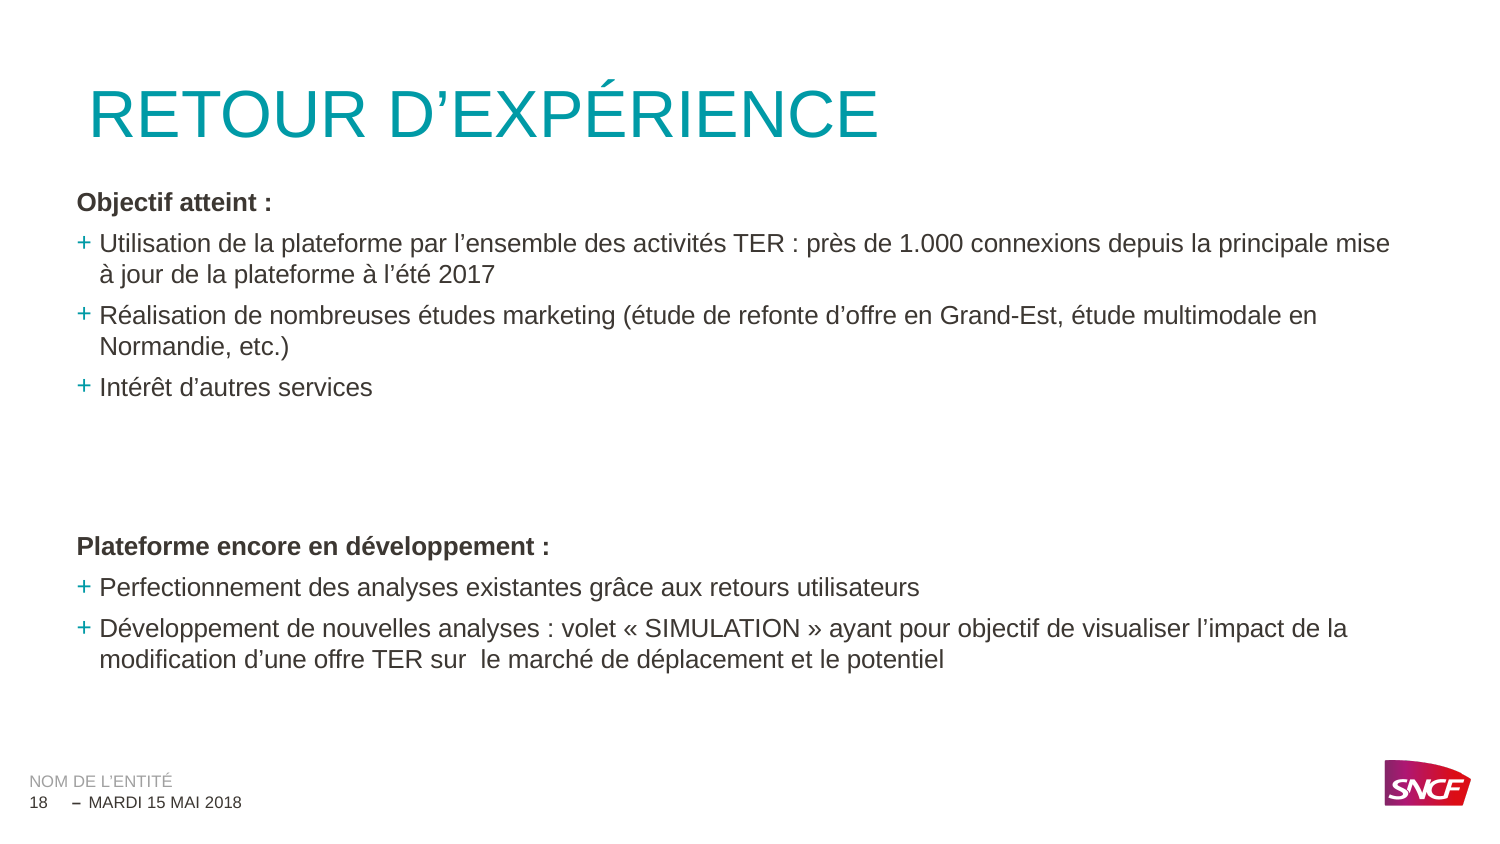

# Retour d’expérience
Objectif atteint :
Utilisation de la plateforme par l’ensemble des activités TER : près de 1.000 connexions depuis la principale mise  à jour de la plateforme à l’été 2017
Réalisation de nombreuses études marketing (étude de refonte d’offre en Grand-Est, étude multimodale en Normandie, etc.)
Intérêt d’autres services

Plateforme encore en développement :
Perfectionnement des analyses existantes grâce aux retours utilisateurs
Développement de nouvelles analyses : volet « SIMULATION » ayant pour objectif de visualiser l’impact de la modification d’une offre TER sur  le marché de déplacement et le potentiel
NOM DE L’ENTITÉ
18
mardi 15 mai 2018